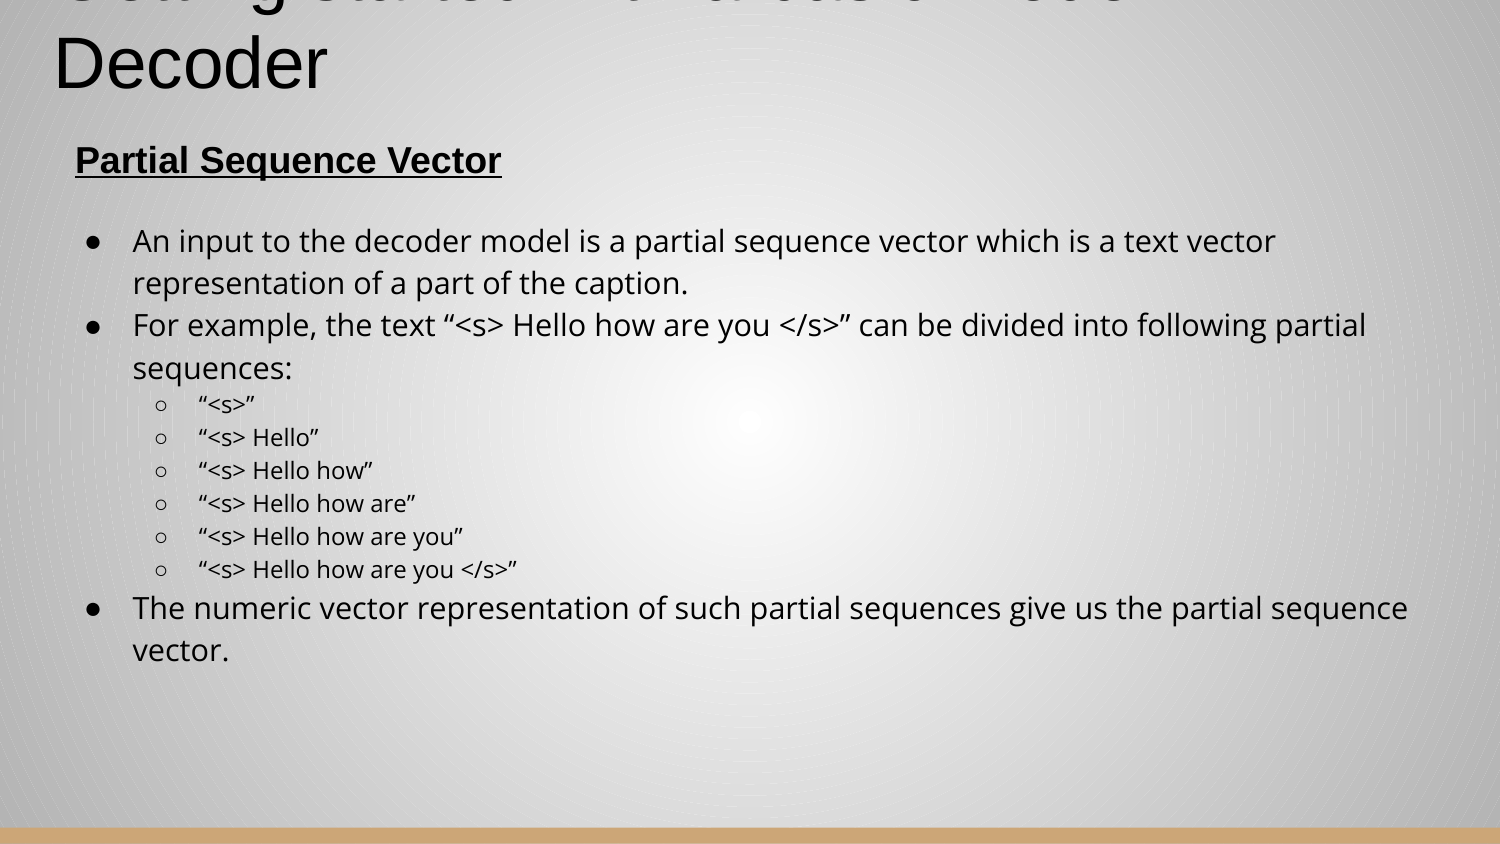

# Getting started with a basic model: Decoder
Partial Sequence Vector
An input to the decoder model is a partial sequence vector which is a text vector representation of a part of the caption.
For example, the text “<s> Hello how are you </s>” can be divided into following partial sequences:
“<s>”
“<s> Hello”
“<s> Hello how”
“<s> Hello how are”
“<s> Hello how are you”
“<s> Hello how are you </s>”
The numeric vector representation of such partial sequences give us the partial sequence vector.